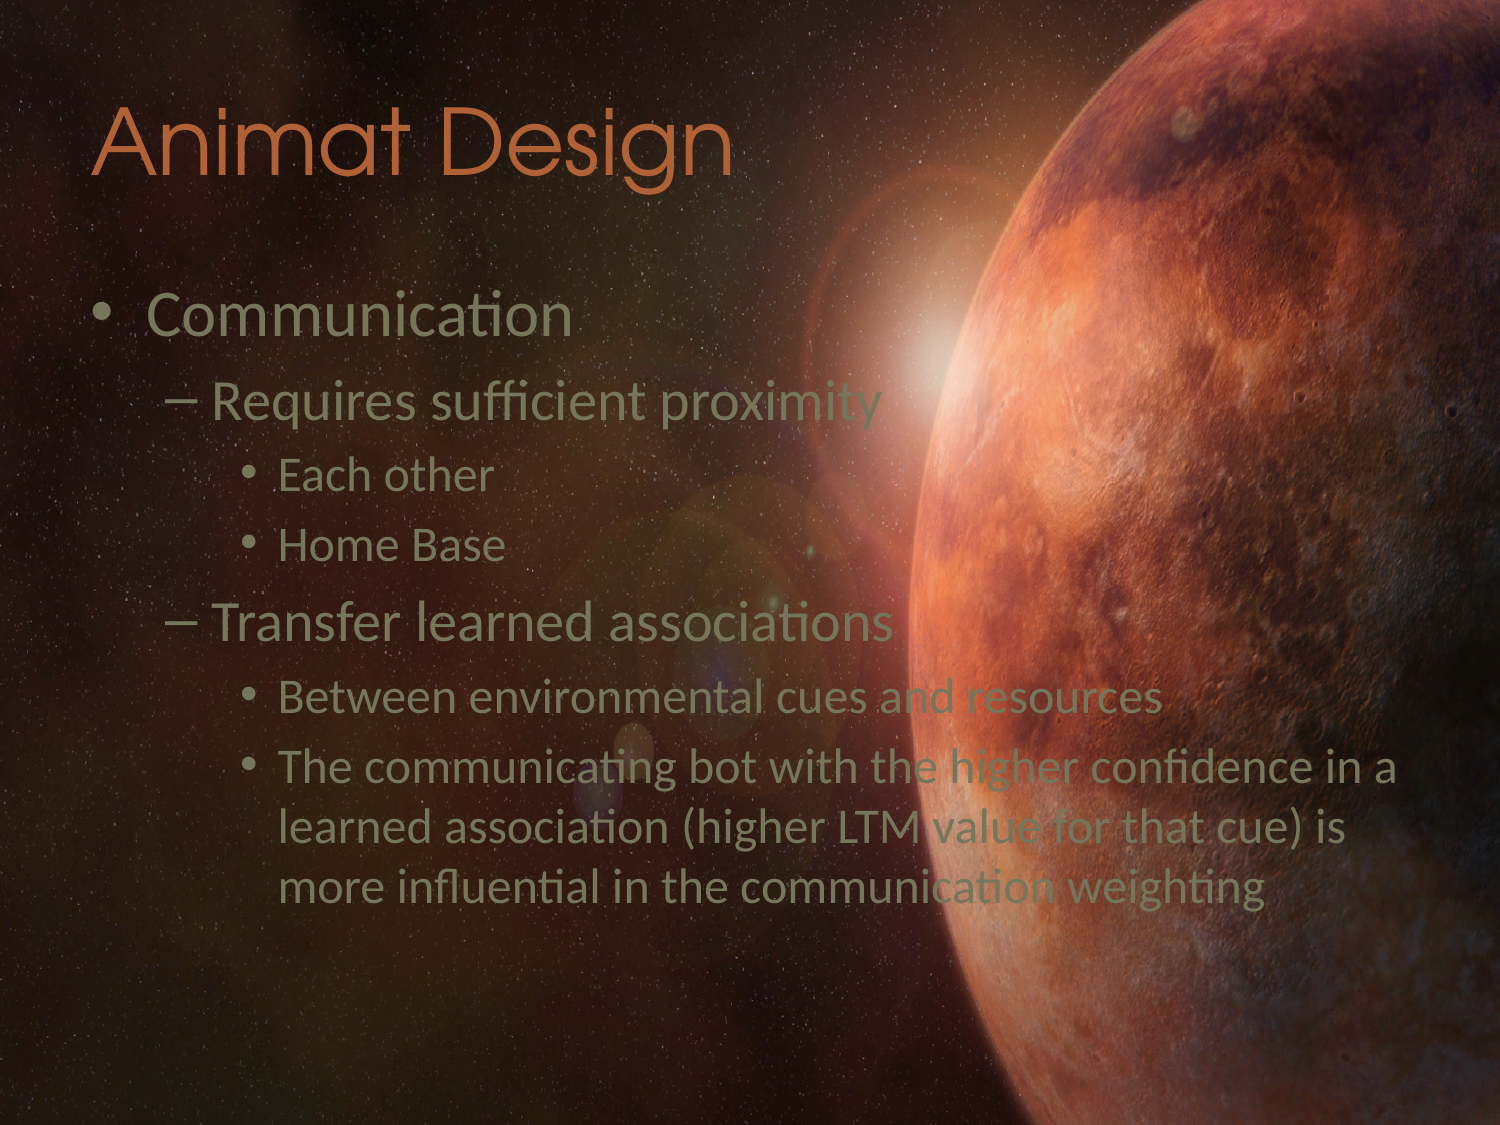

# Animat Design
Communication
Requires sufficient proximity
Each other
Home Base
Transfer learned associations
Between environmental cues and resources
The communicating bot with the higher confidence in a learned association (higher LTM value for that cue) is more influential in the communication weighting